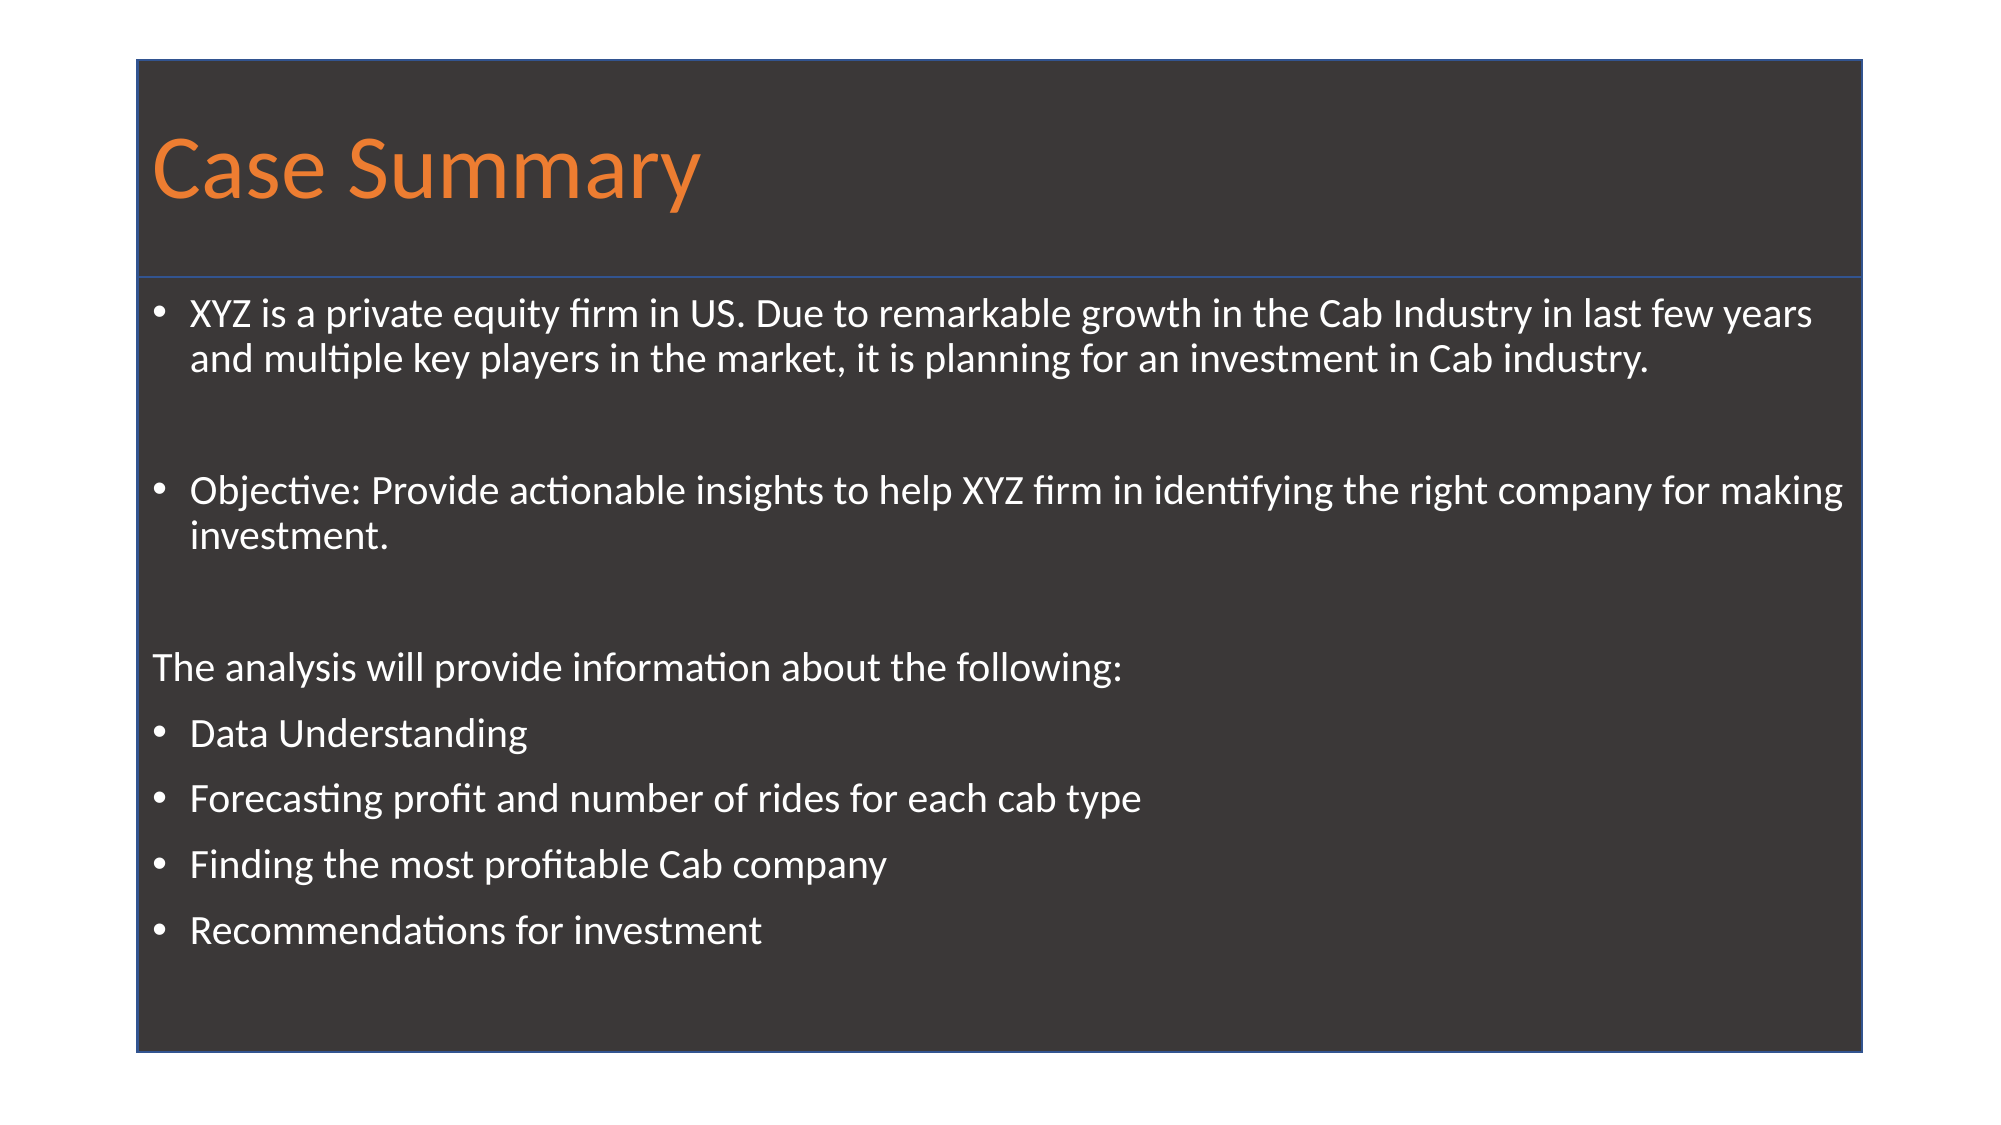

# Case Summary
XYZ is a private equity firm in US. Due to remarkable growth in the Cab Industry in last few years and multiple key players in the market, it is planning for an investment in Cab industry.

Objective: Provide actionable insights to help XYZ firm in identifying the right company for making investment.

The analysis will provide information about the following:
Data Understanding
Forecasting profit and number of rides for each cab type
Finding the most profitable Cab company
Recommendations for investment